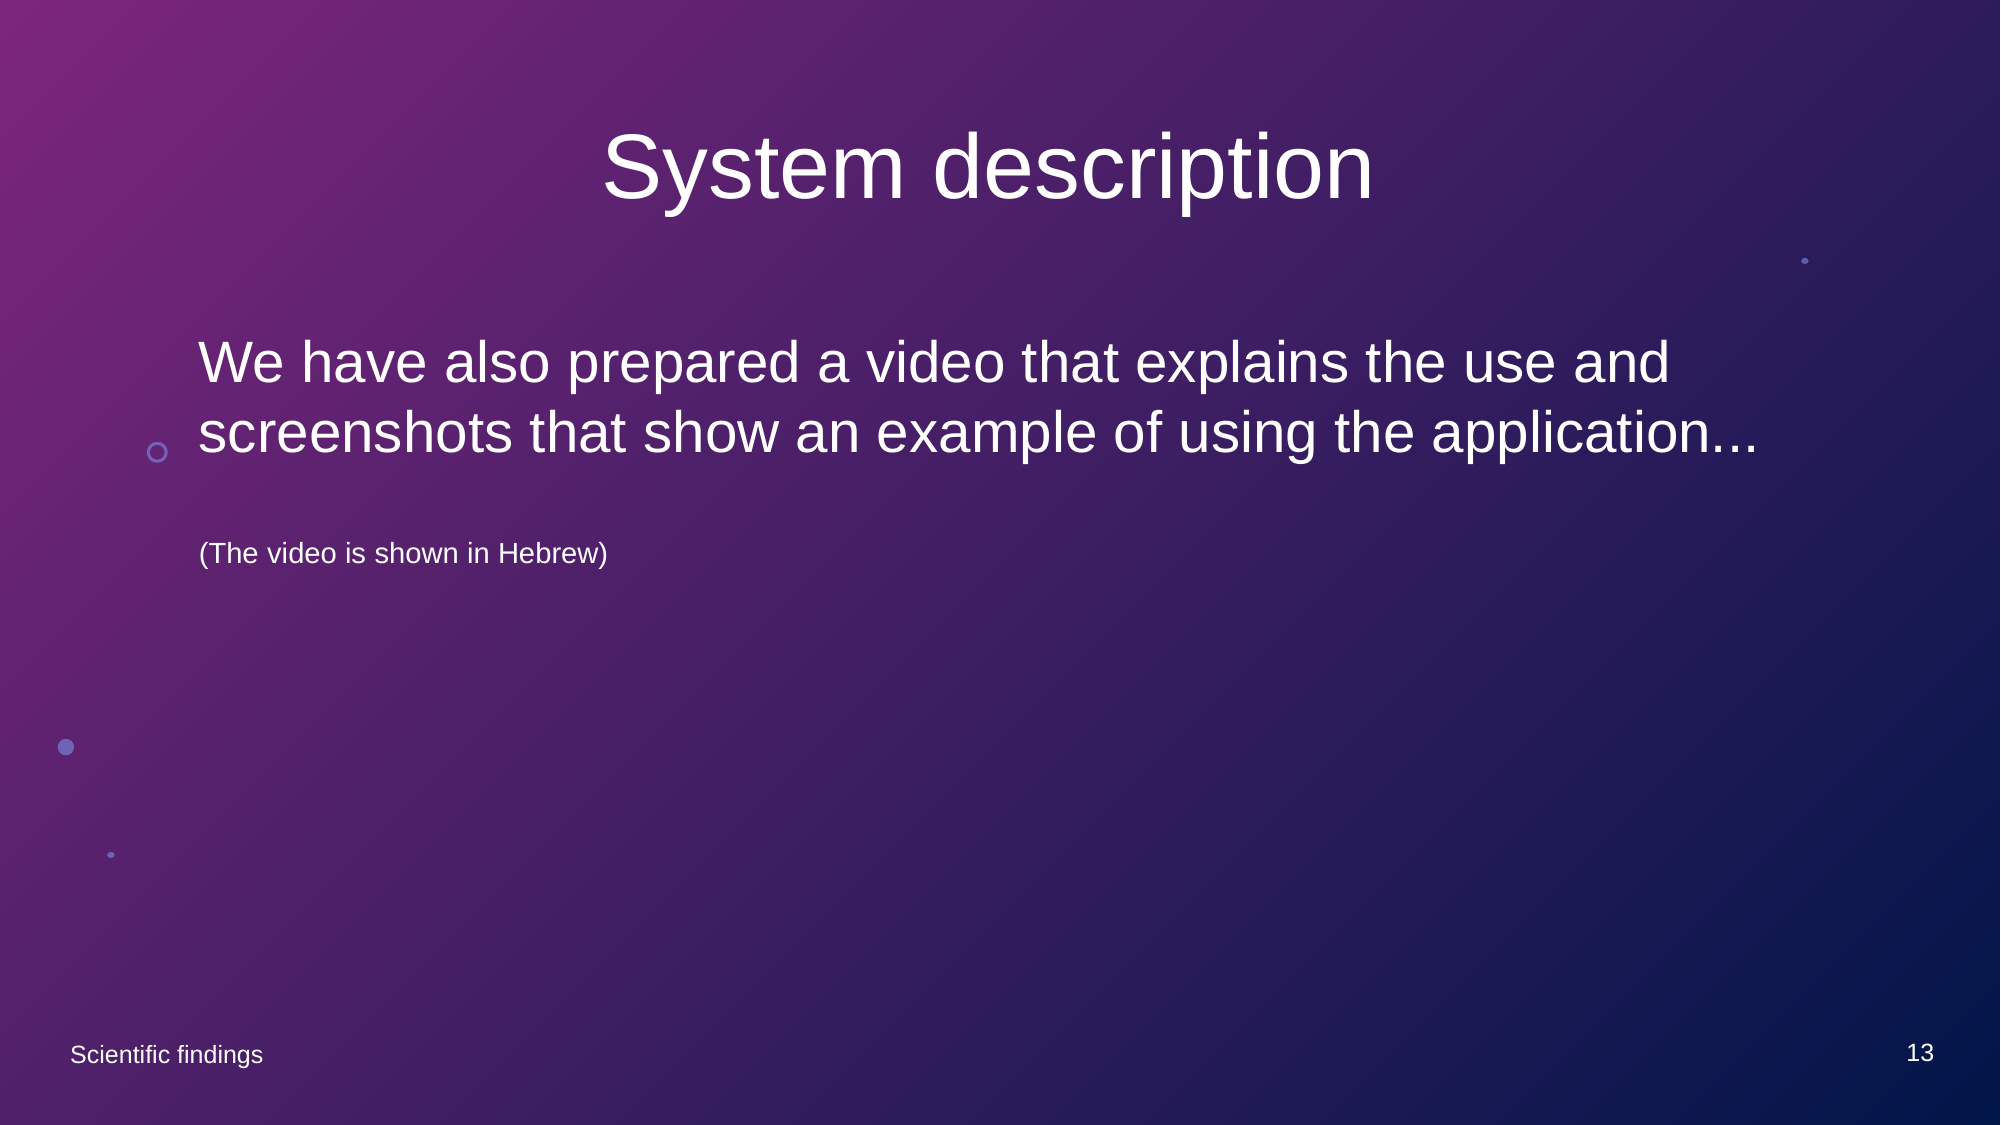

# System description
We have also prepared a video that explains the use and screenshots that show an example of using the application...

(The video is shown in Hebrew)
13
Scientific findings